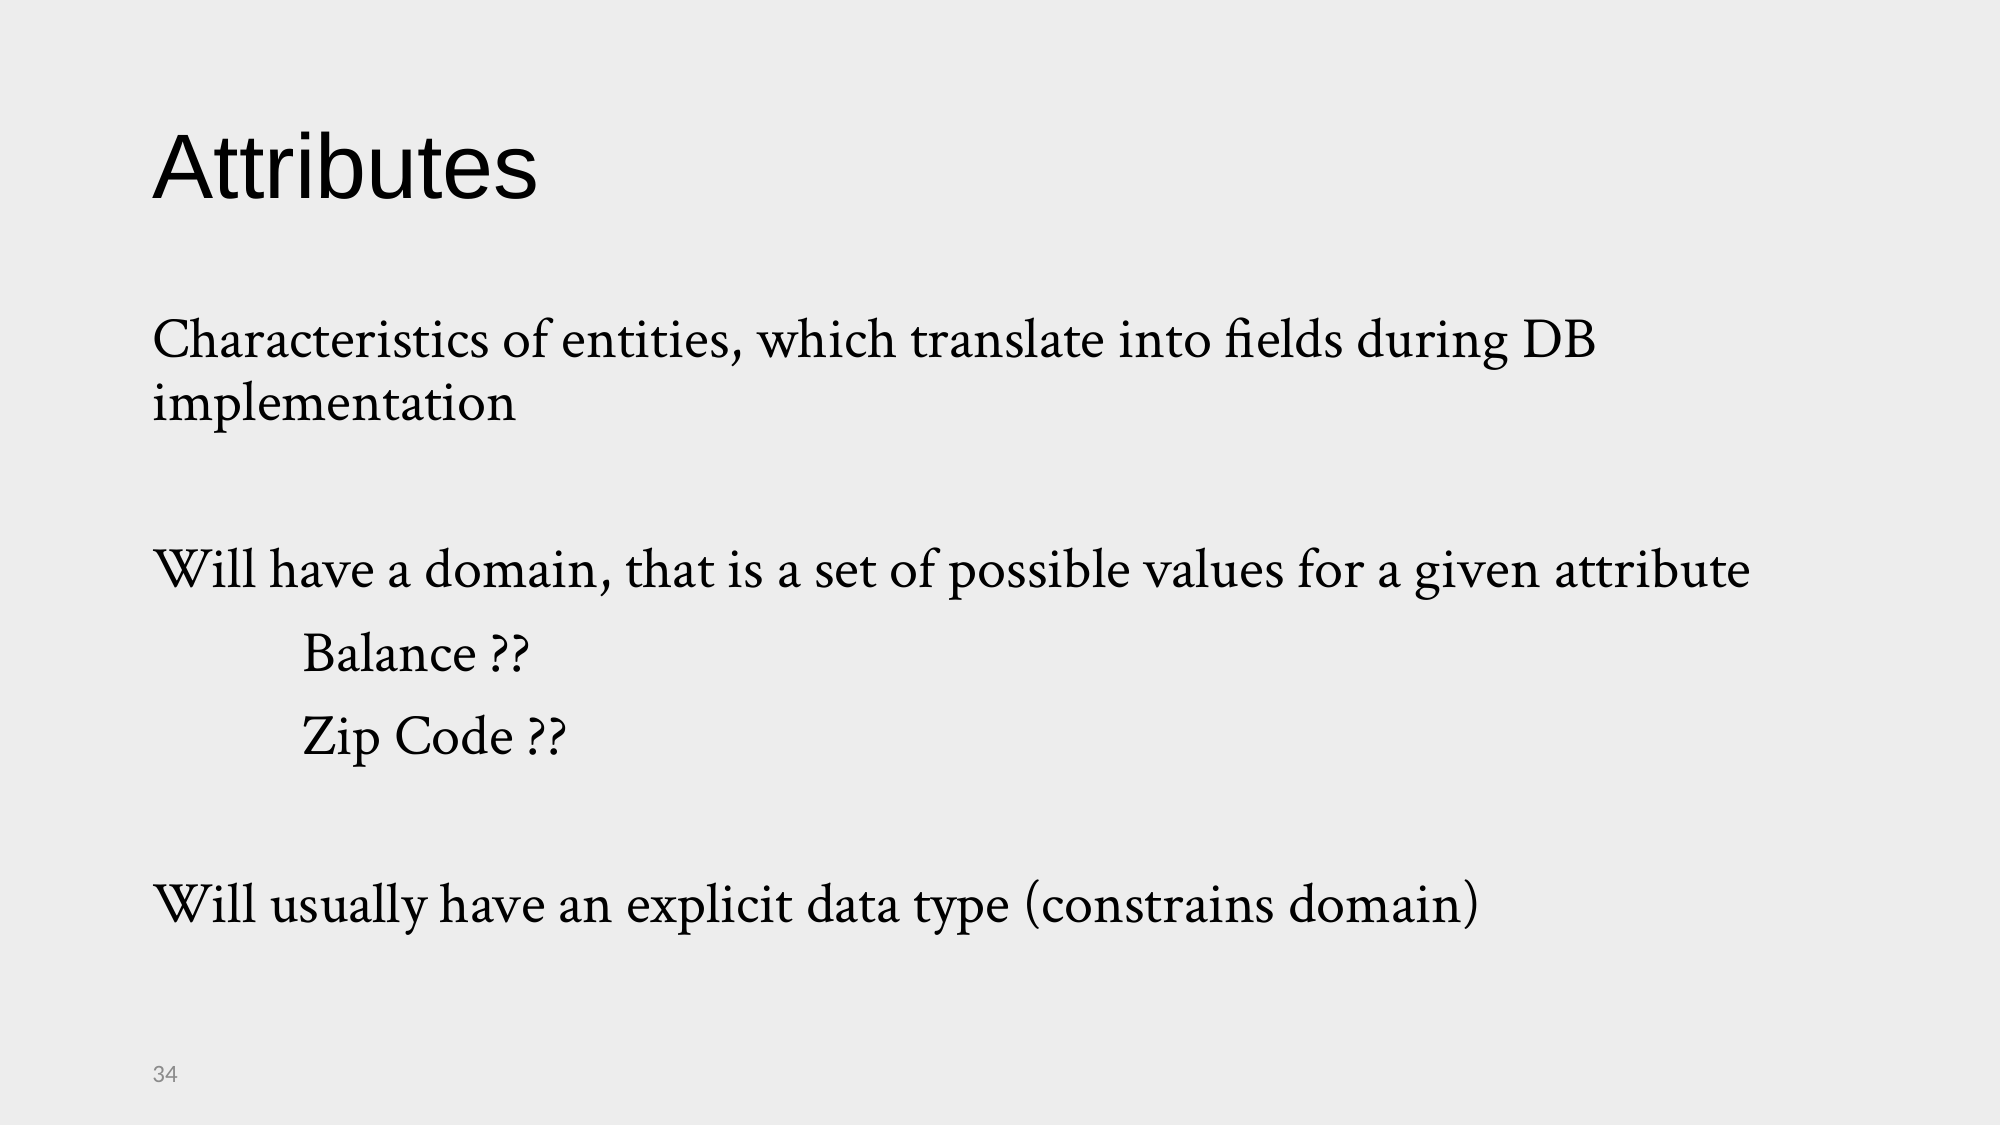

# Attributes
Characteristics of entities, which translate into fields during DB implementation

Will have a domain, that is a set of possible values for a given attribute
	Balance ??
	Zip Code ??

Will usually have an explicit data type (constrains domain)
34